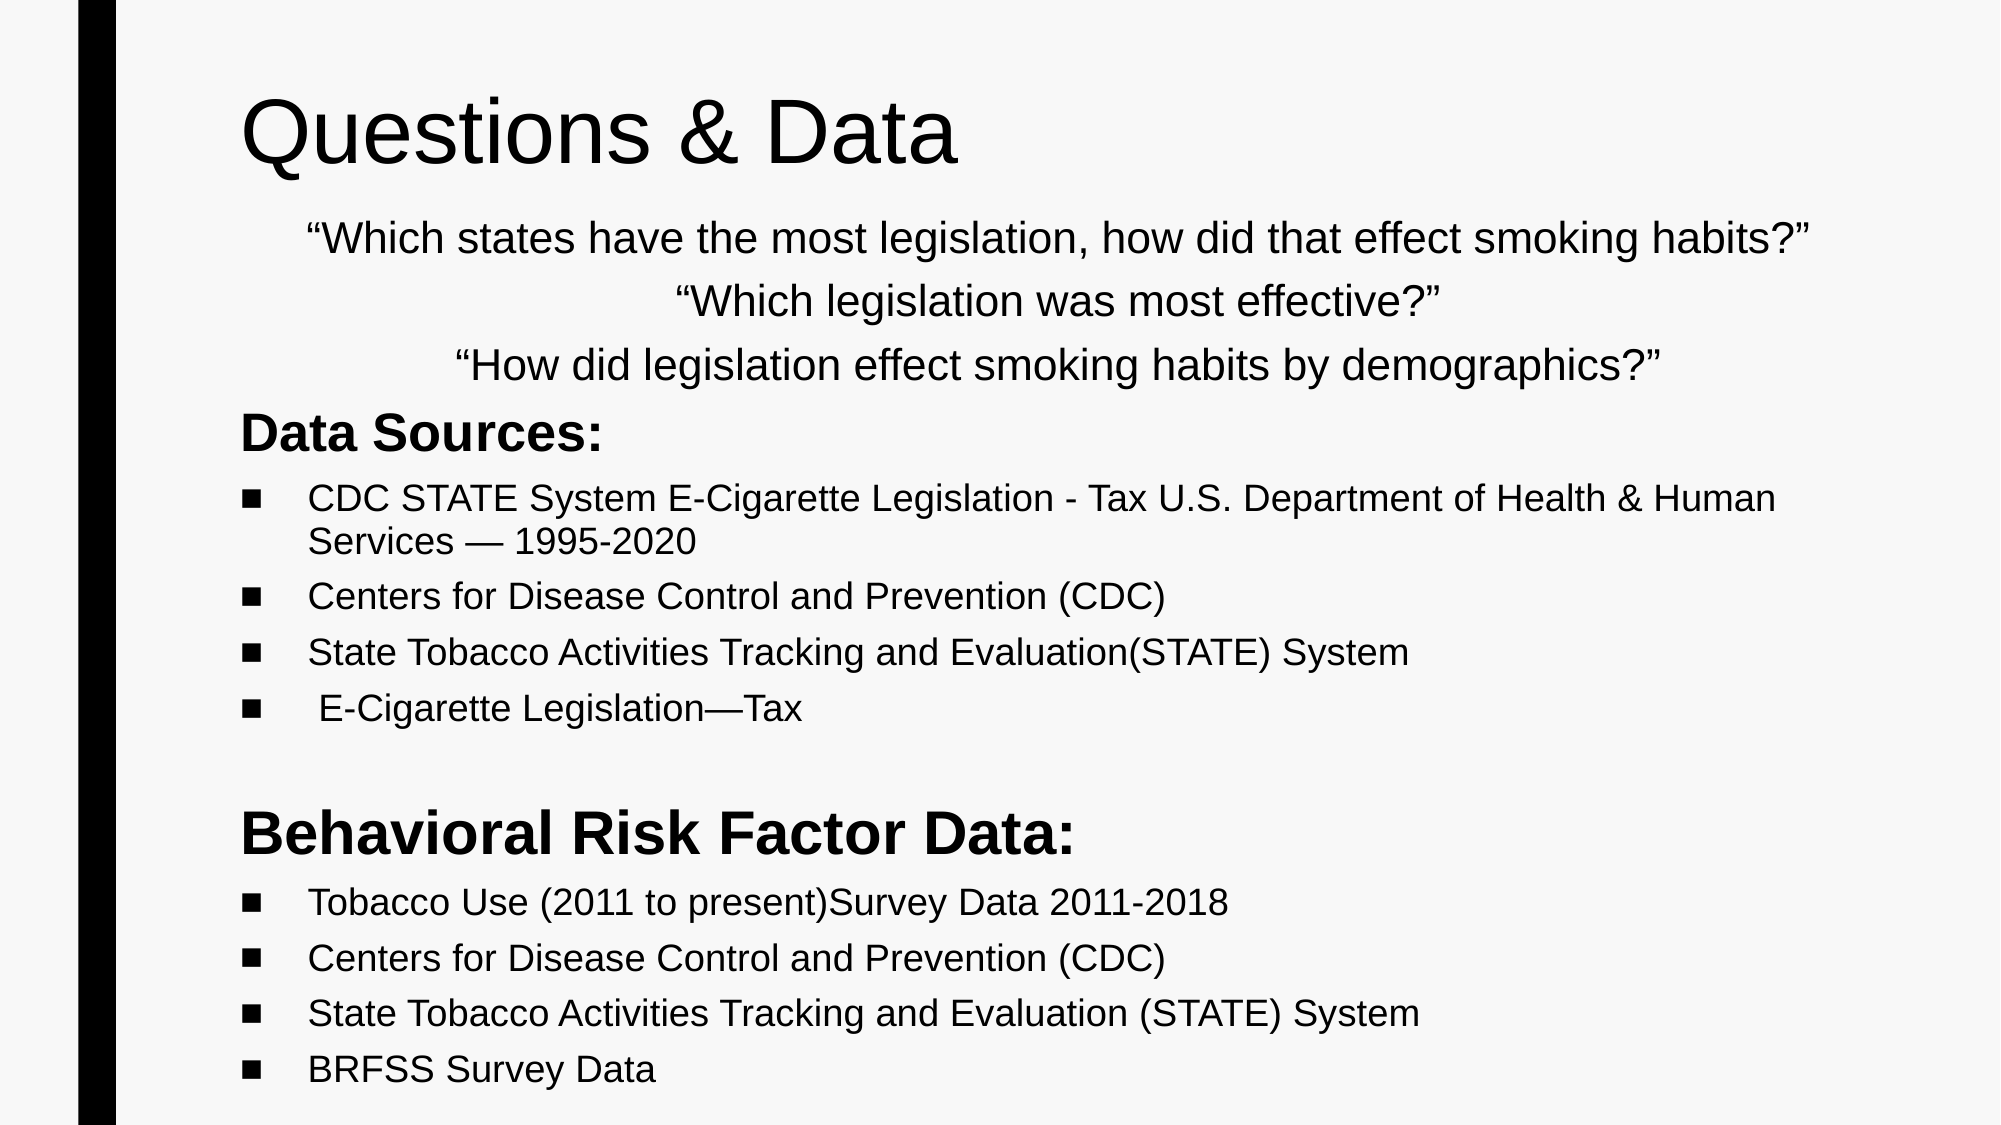

# Questions & Data
“Which states have the most legislation, how did that effect smoking habits?”
“Which legislation was most effective?”
“How did legislation effect smoking habits by demographics?”
Data Sources:
CDC STATE System E-Cigarette Legislation - Tax U.S. Department of Health & Human Services — 1995-2020
Centers for Disease Control and Prevention (CDC)
State Tobacco Activities Tracking and Evaluation(STATE) System
 E-Cigarette Legislation—Tax

Behavioral Risk Factor Data:
Tobacco Use (2011 to present)Survey Data 2011-2018
Centers for Disease Control and Prevention (CDC)
State Tobacco Activities Tracking and Evaluation (STATE) System
BRFSS Survey Data